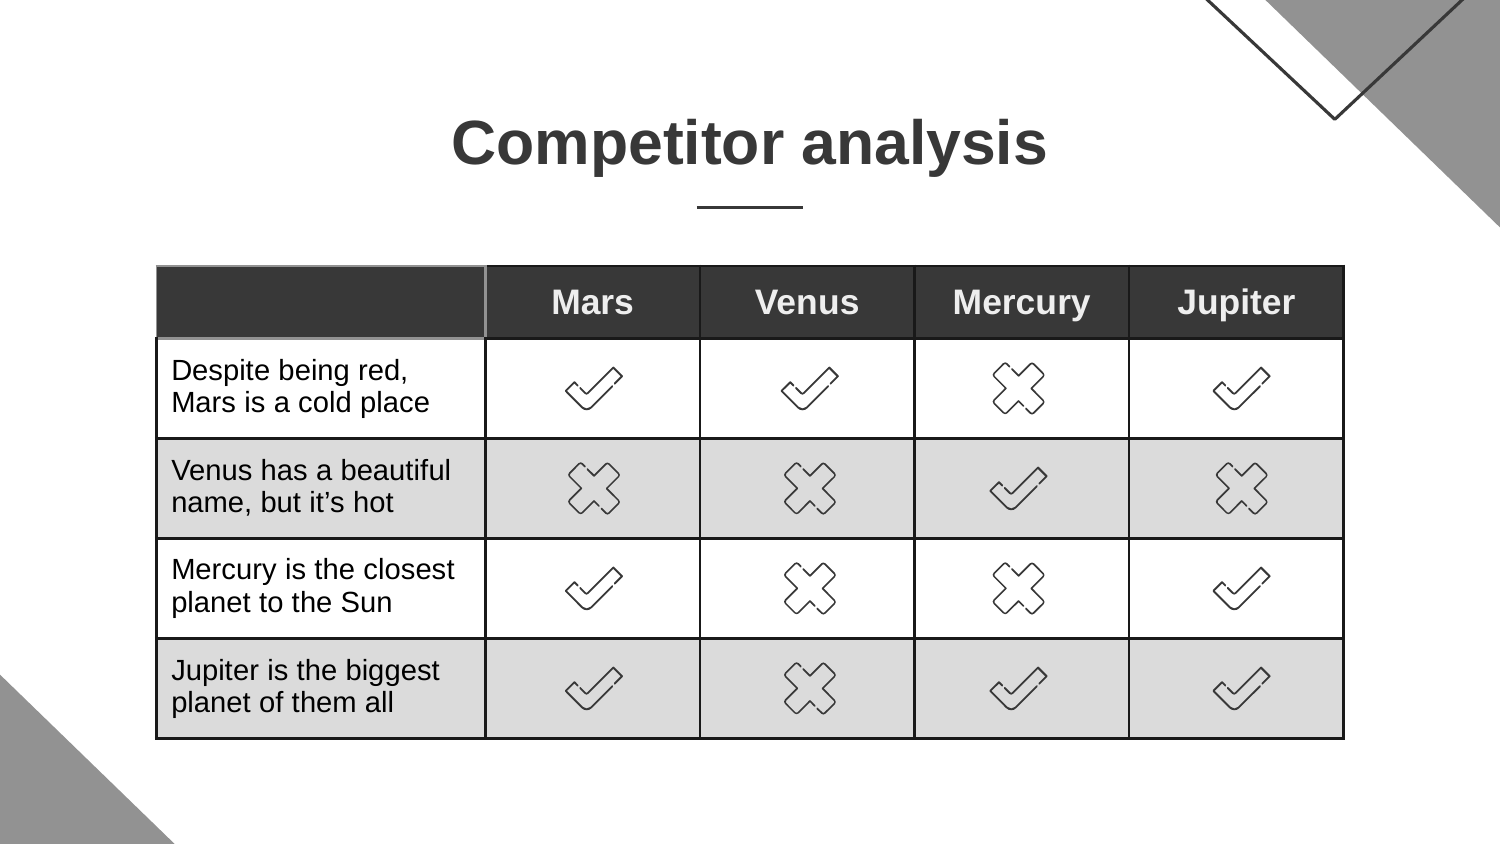

# Competitor analysis
|  | Mars | Venus | Mercury | Jupiter |
| --- | --- | --- | --- | --- |
| Despite being red, Mars is a cold place |  |  |  |  |
| Venus has a beautiful name, but it’s hot |  |  |  |  |
| Mercury is the closest planet to the Sun |  |  |  |  |
| Jupiter is the biggest planet of them all |  |  |  |  |